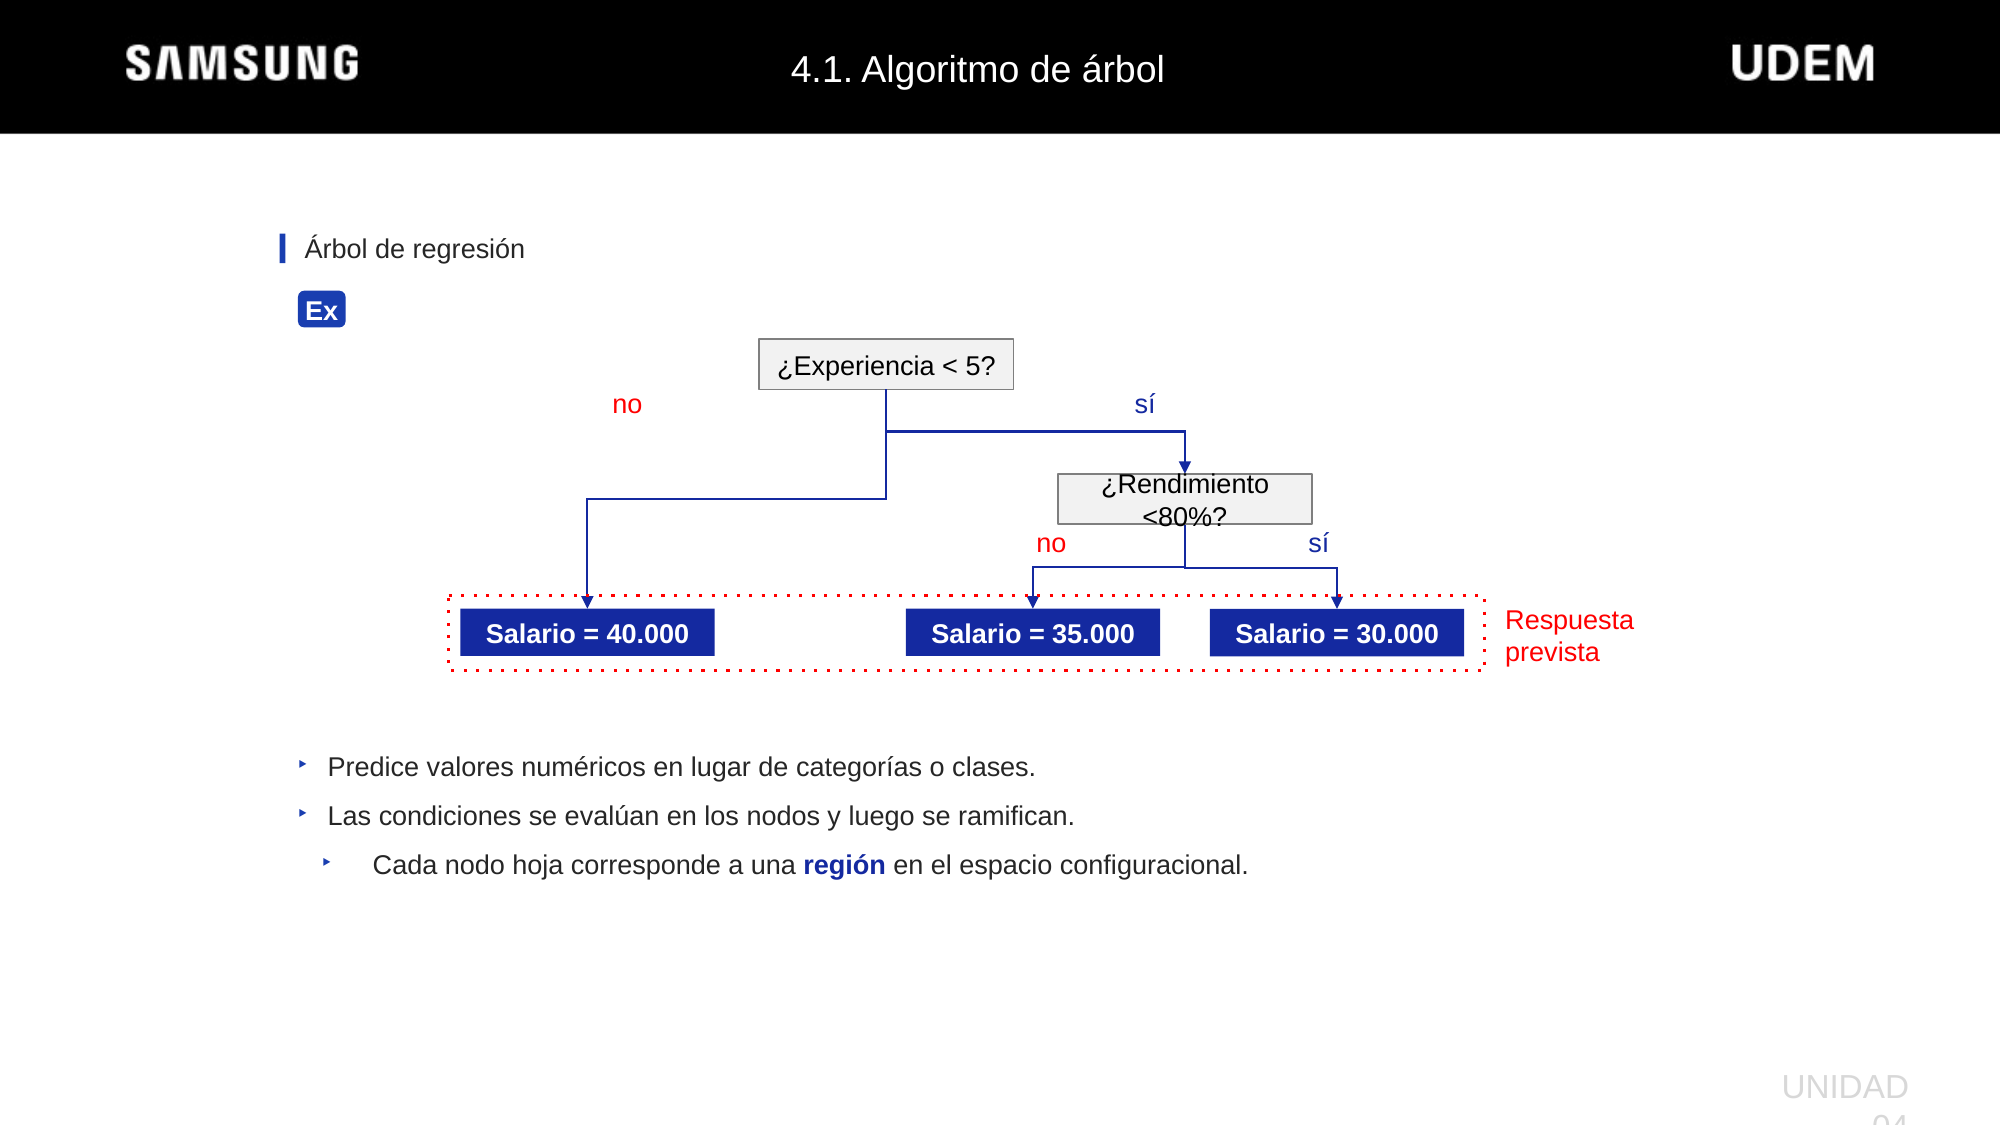

4.1. Algoritmo de árbol

Árbol de regresión

Ex
¿Experiencia < 5?
no
sí
¿Rendimiento <80%?
Salario = 40.000
no
sí
Respuesta prevista

Salario = 35.000
Salario = 30.000
Predice valores numéricos en lugar de categorías o clases.
Las condiciones se evalúan en los nodos y luego se ramifican.
Cada nodo hoja corresponde a una región en el espacio configuracional.
UNIDAD 04